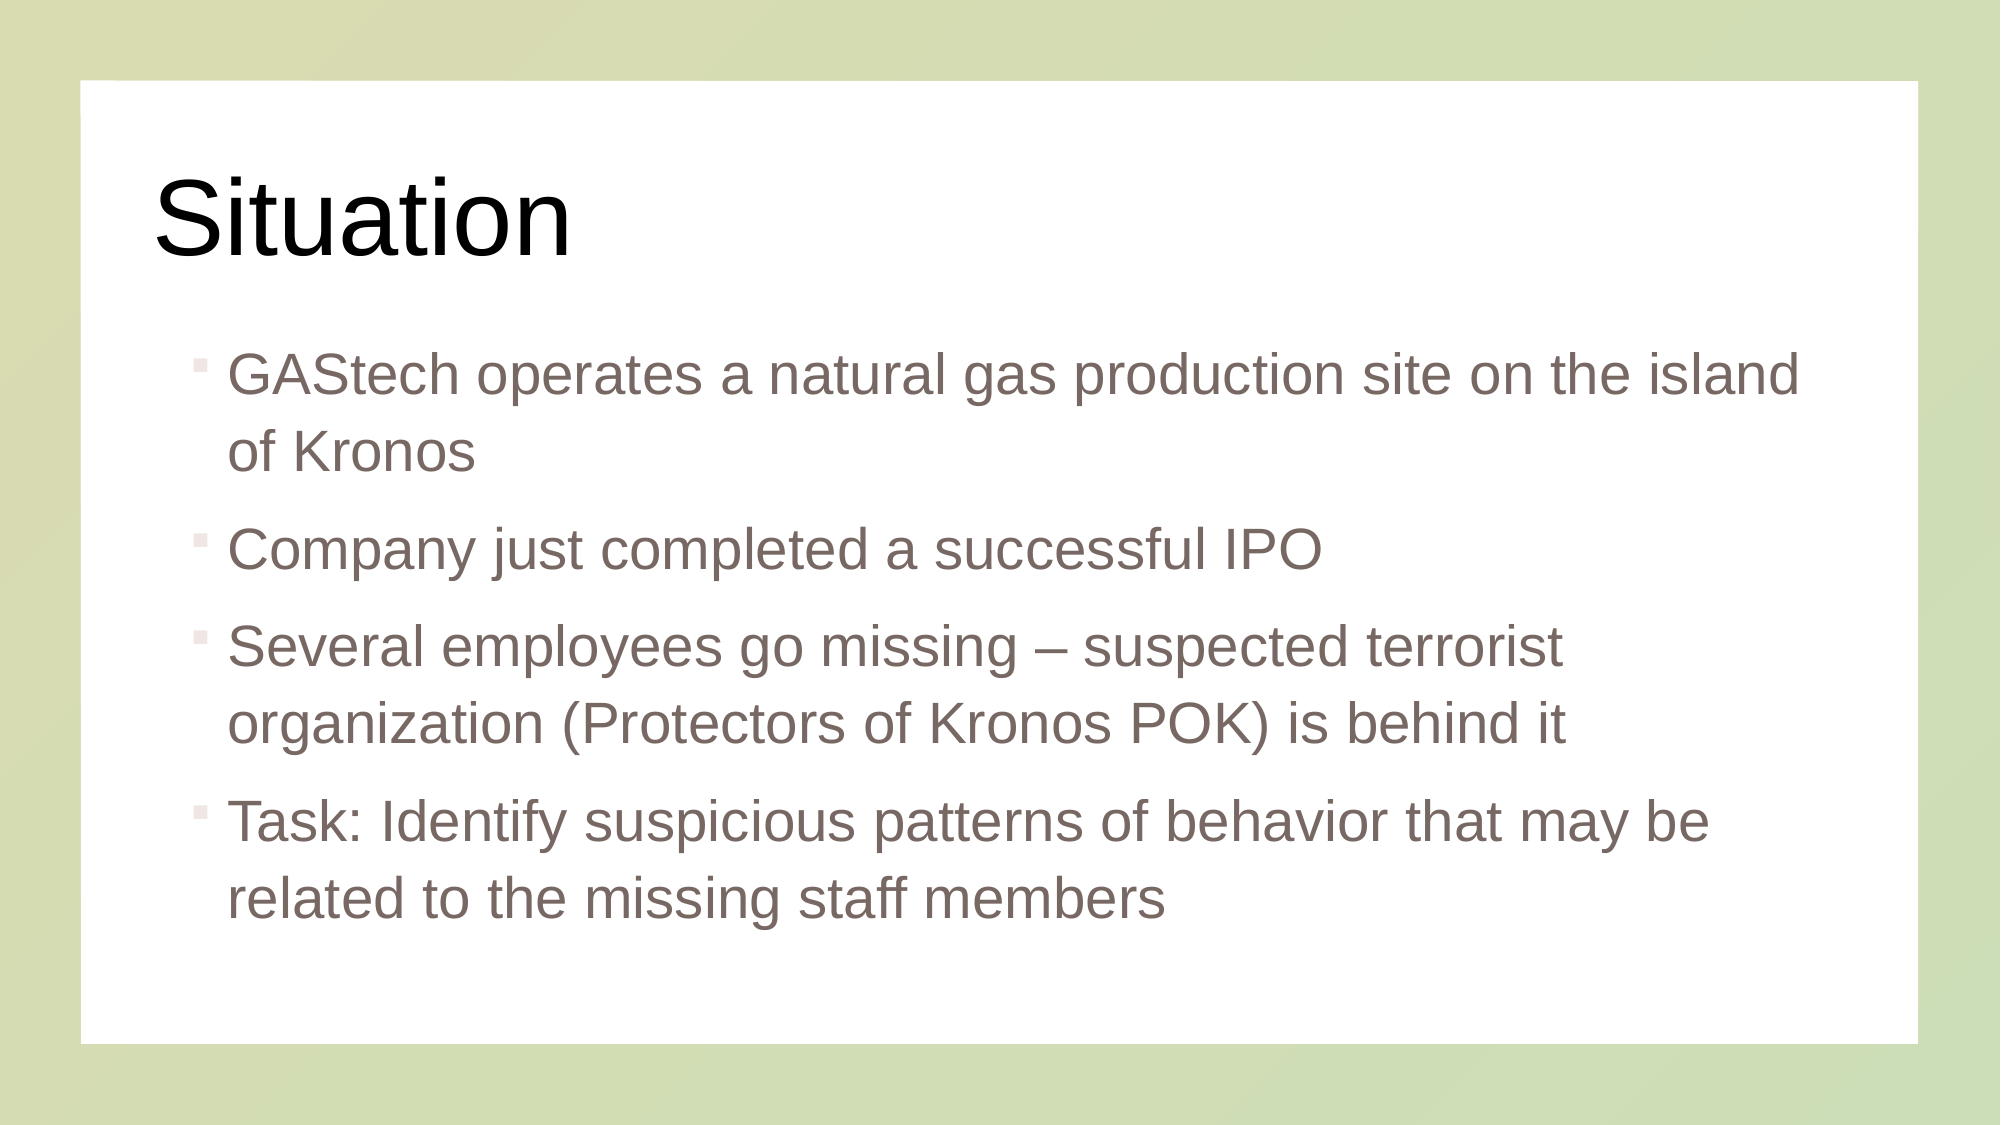

# Situation
GAStech operates a natural gas production site on the island of Kronos
Company just completed a successful IPO
Several employees go missing – suspected terrorist organization (Protectors of Kronos POK) is behind it
Task: Identify suspicious patterns of behavior that may be related to the missing staff members